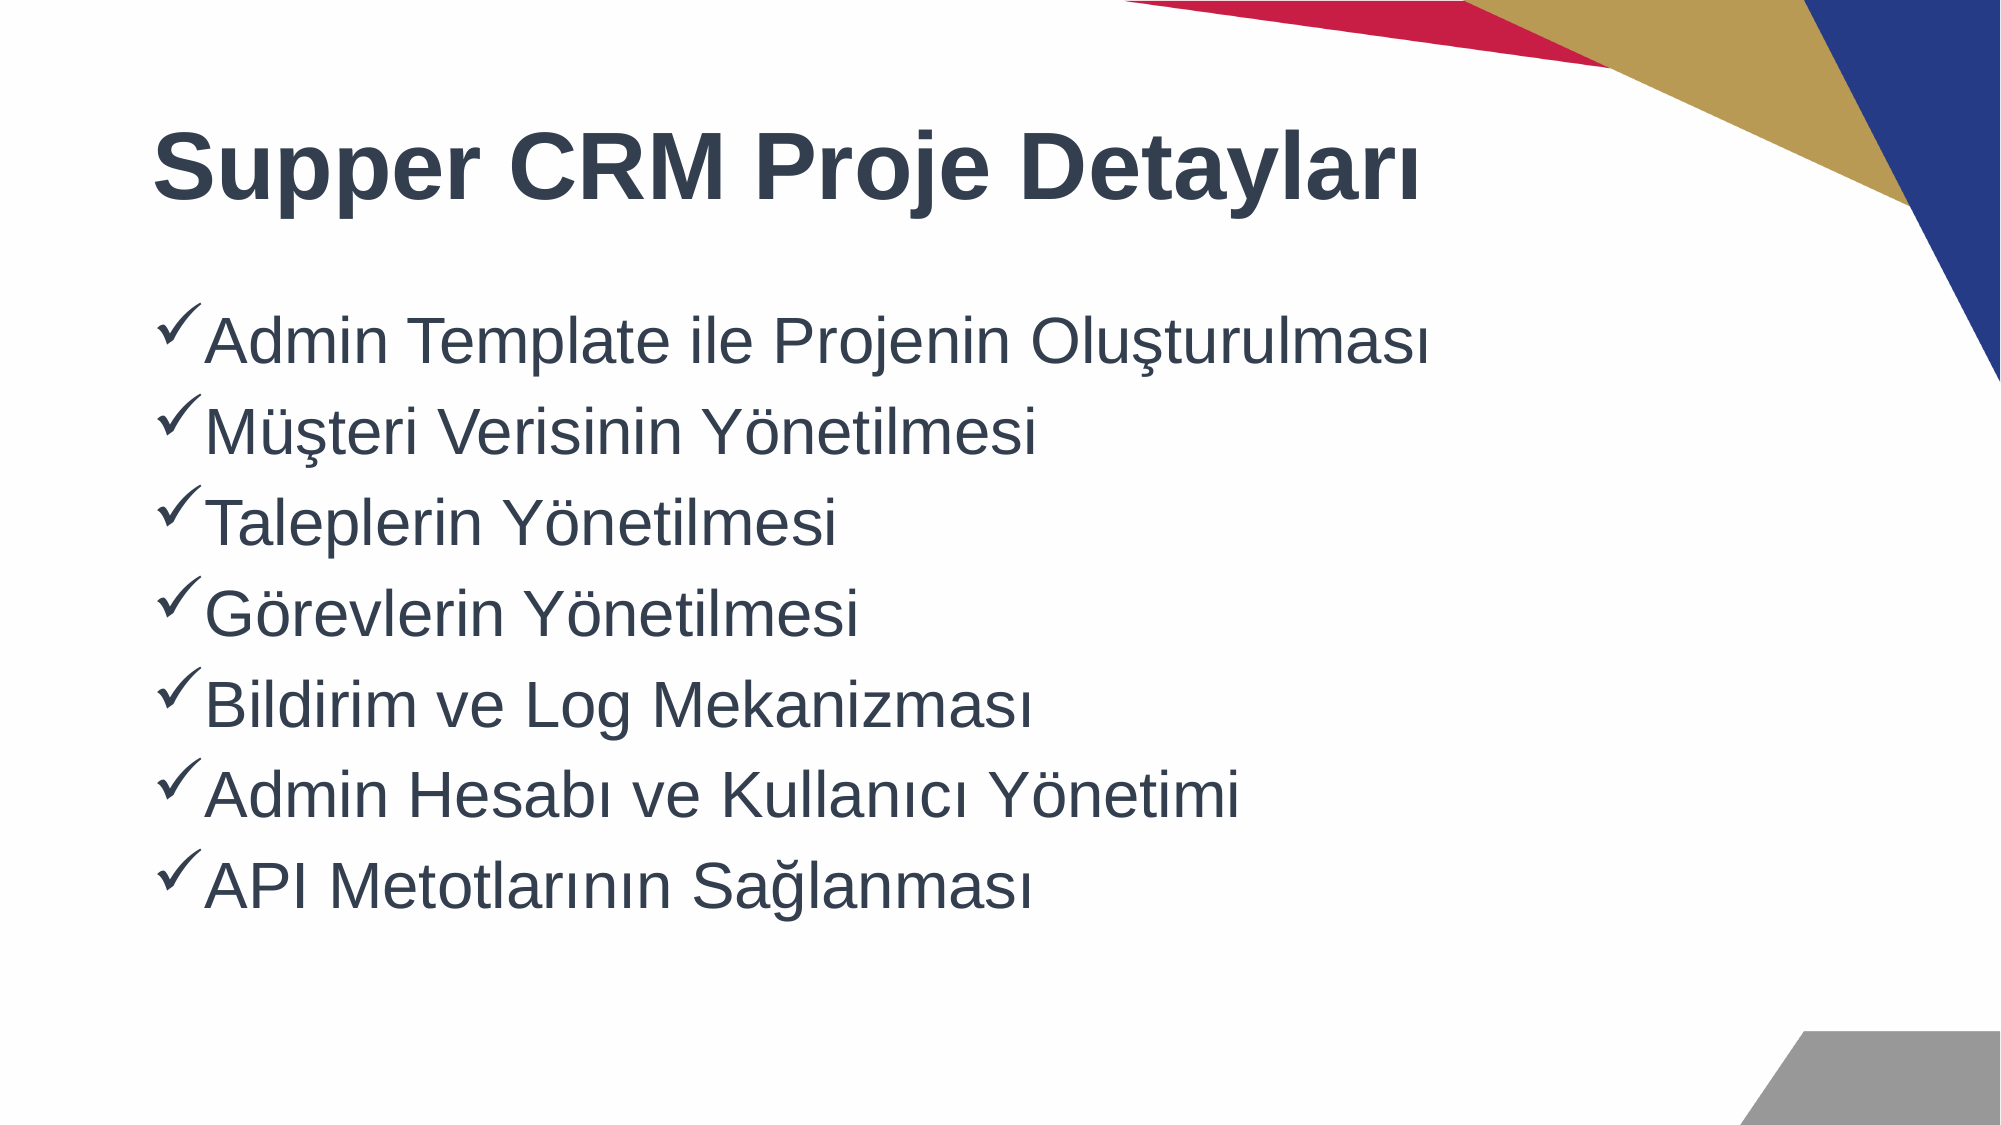

# Supper CRM Proje Detayları
Admin Template ile Projenin Oluşturulması
Müşteri Verisinin Yönetilmesi
Taleplerin Yönetilmesi
Görevlerin Yönetilmesi
Bildirim ve Log Mekanizması
Admin Hesabı ve Kullanıcı Yönetimi
API Metotlarının Sağlanması